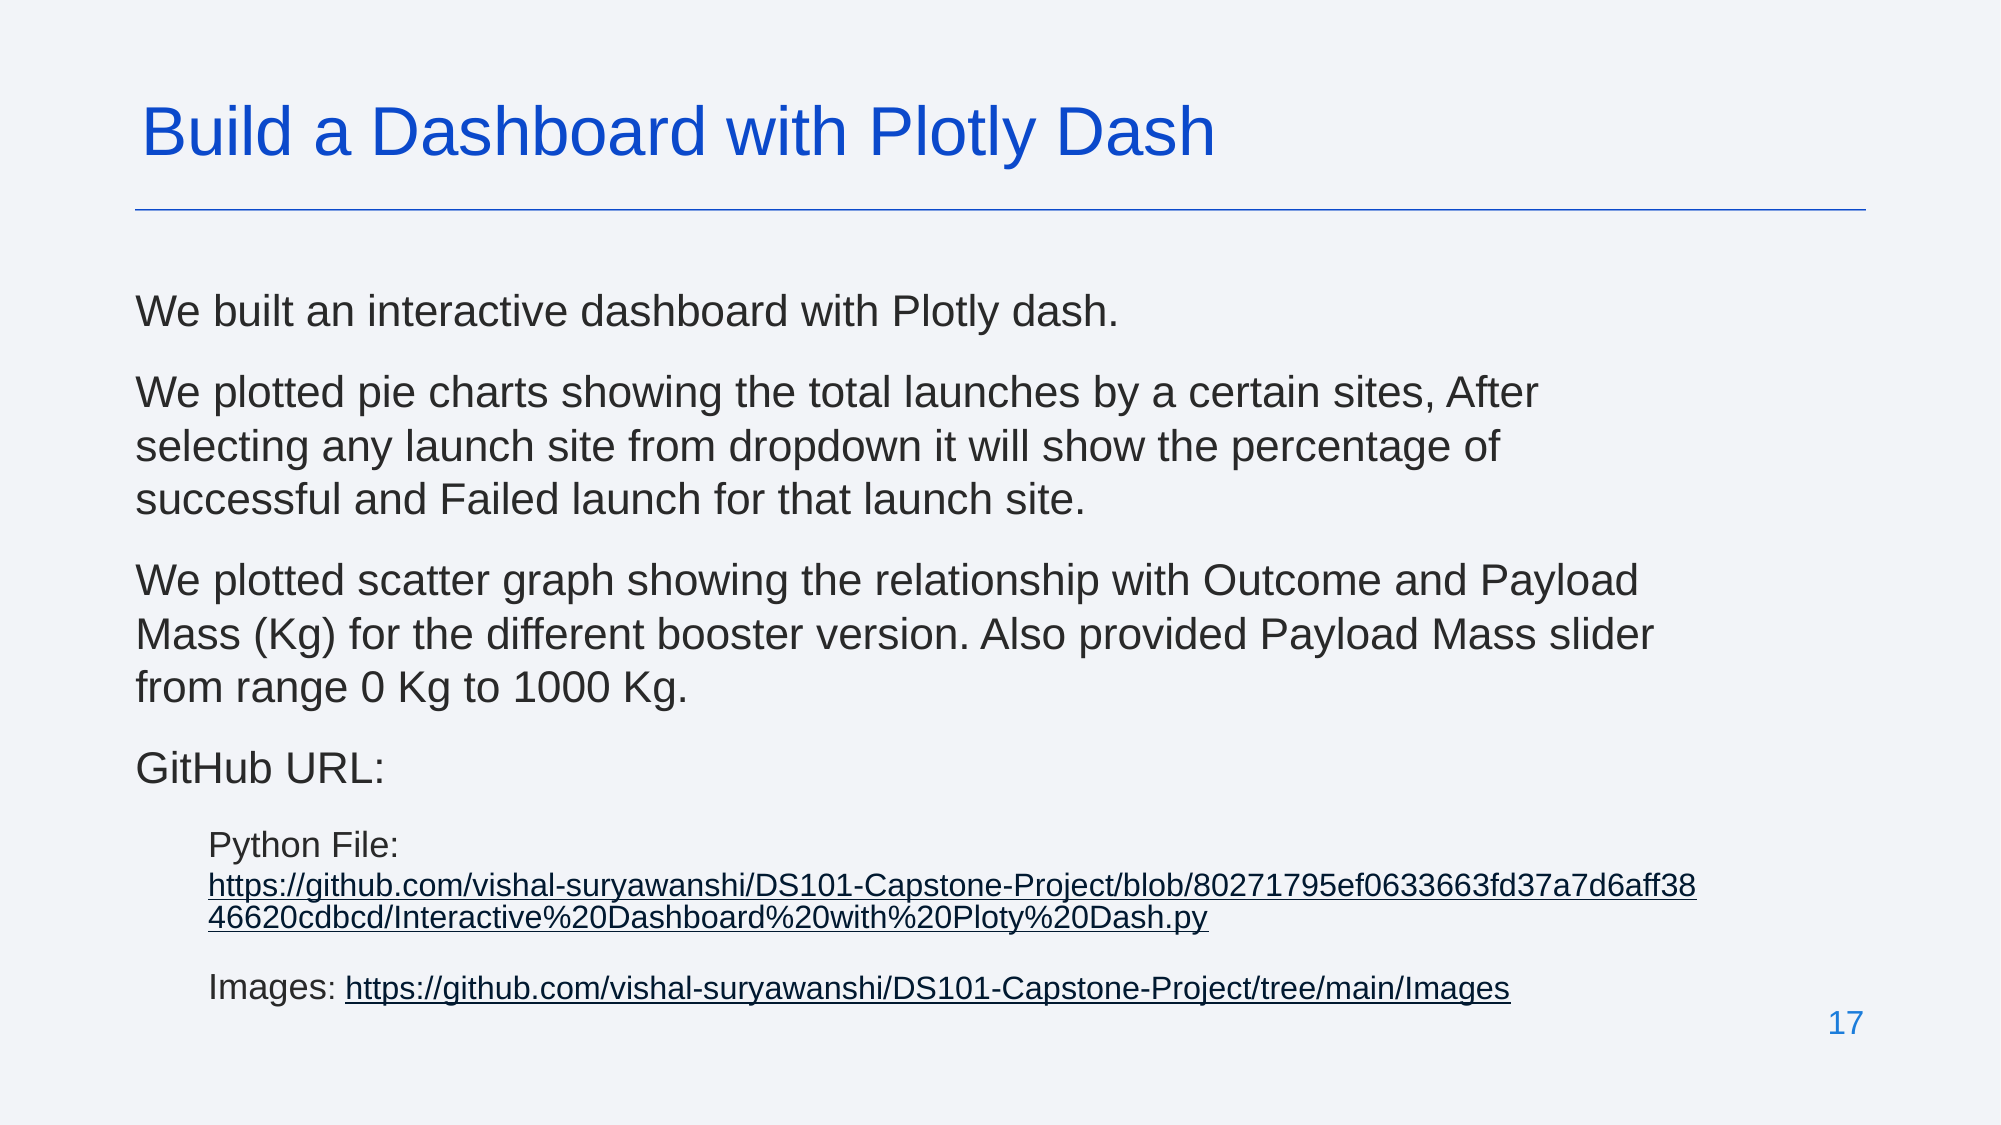

Build a Dashboard with Plotly Dash
We built an interactive dashboard with Plotly dash.
We plotted pie charts showing the total launches by a certain sites, After selecting any launch site from dropdown it will show the percentage of successful and Failed launch for that launch site.
We plotted scatter graph showing the relationship with Outcome and Payload Mass (Kg) for the different booster version. Also provided Payload Mass slider from range 0 Kg to 1000 Kg.
GitHub URL:
Python File: https://github.com/vishal-suryawanshi/DS101-Capstone-Project/blob/80271795ef0633663fd37a7d6aff3846620cdbcd/Interactive%20Dashboard%20with%20Ploty%20Dash.py
Images: https://github.com/vishal-suryawanshi/DS101-Capstone-Project/tree/main/Images

17